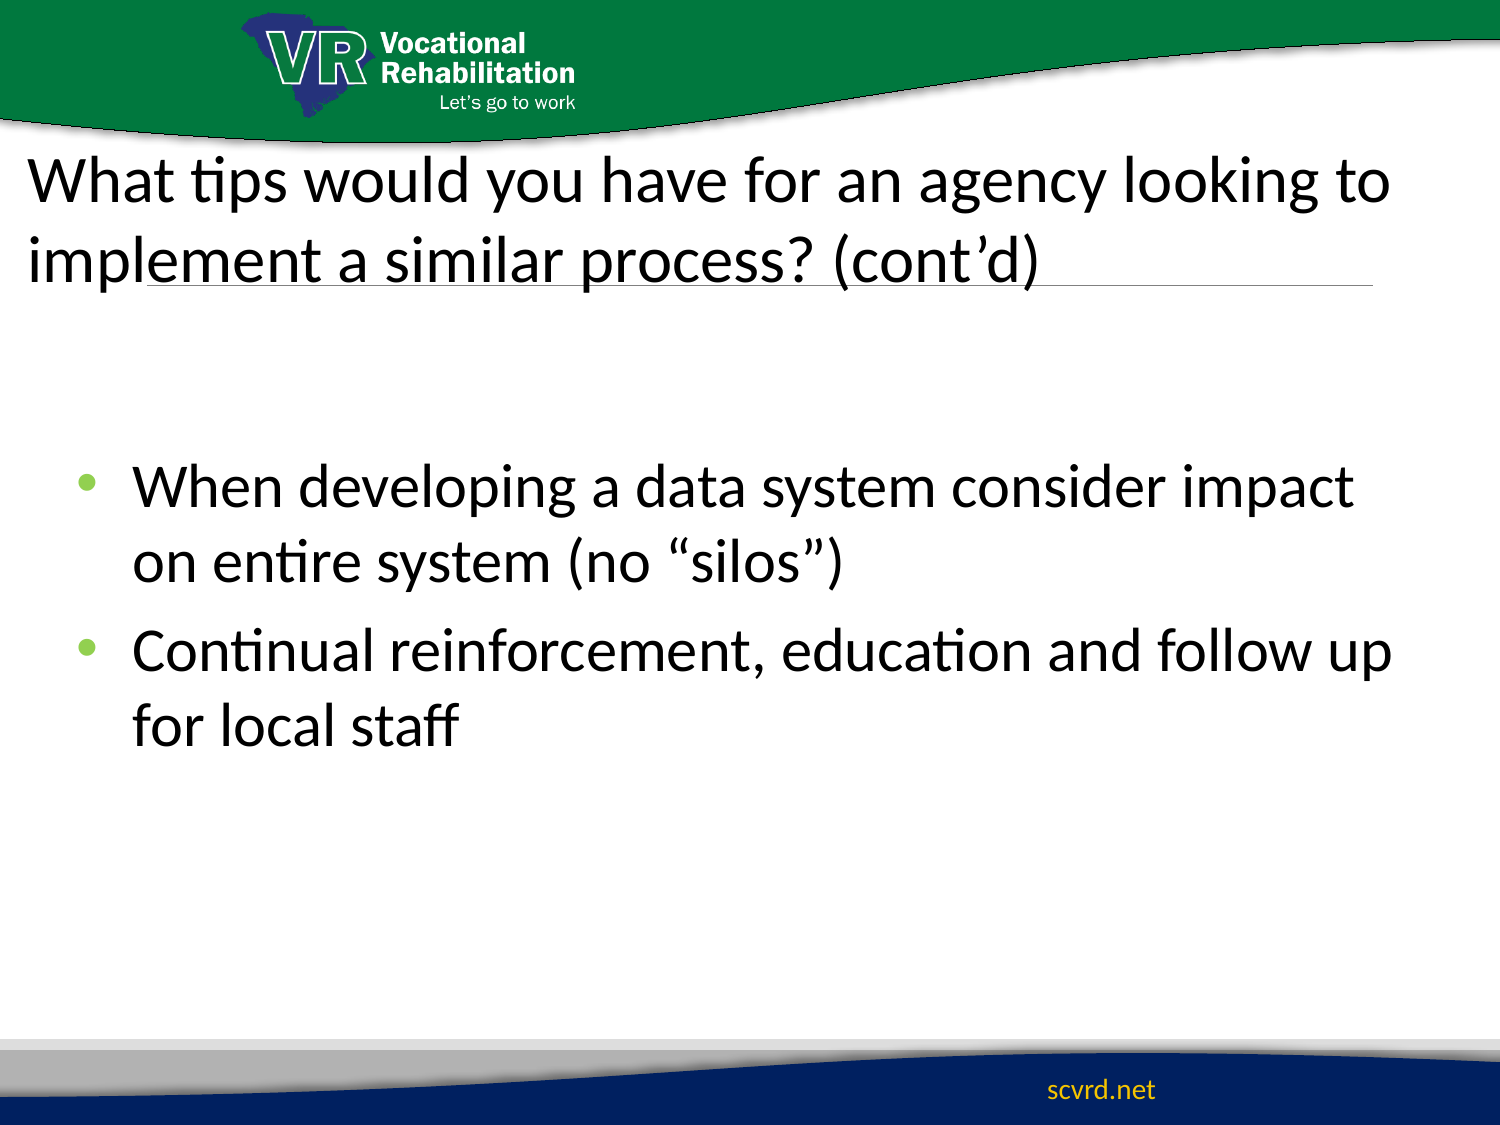

What tips would you have for an agency looking to implement a similar process? (cont’d)
When developing a data system consider impact on entire system (no “silos”)
Continual reinforcement, education and follow up for local staff
38